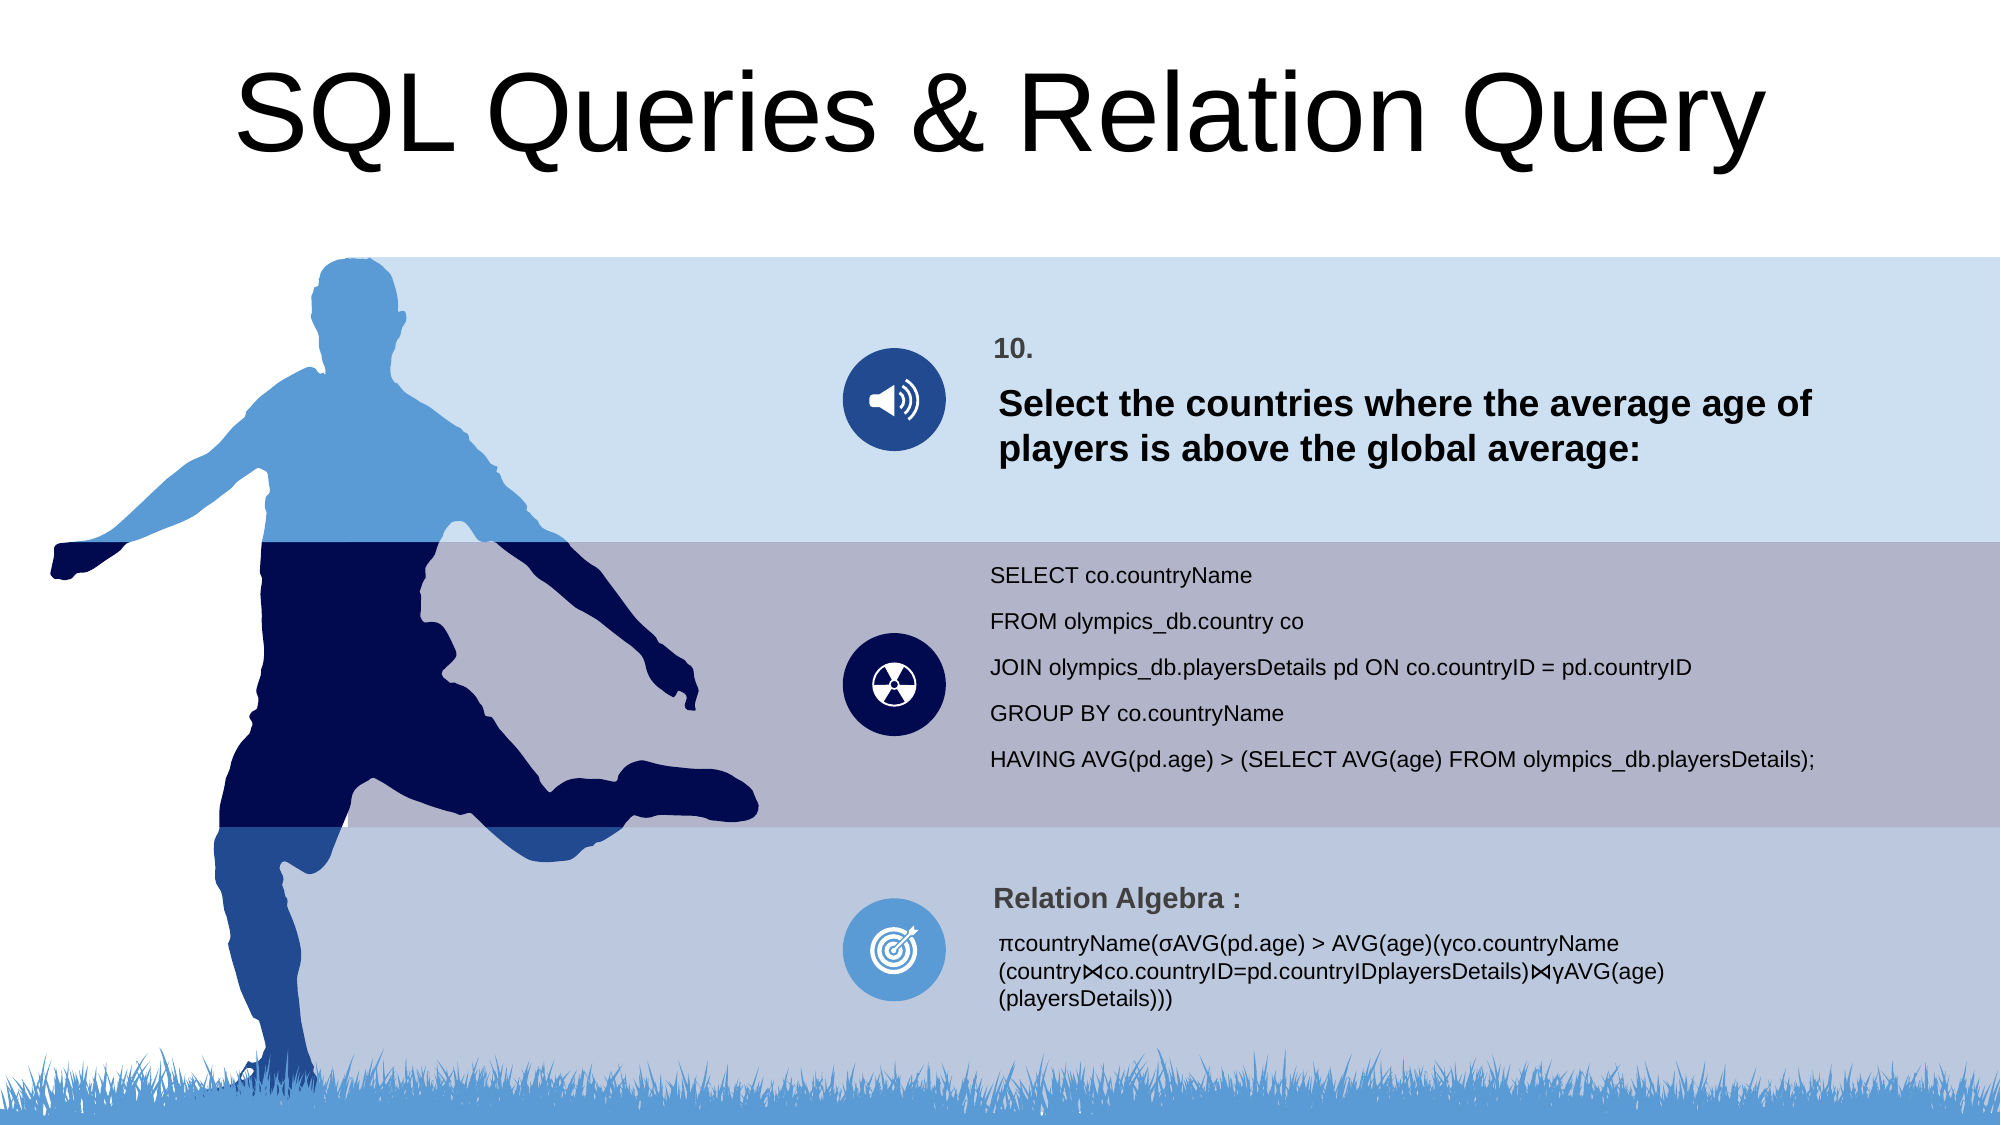

SQL Queries & Relation Query

10.
Select the countries where the average age of players is above the global average:

SELECT co.countryName
FROM olympics_db.country co
JOIN olympics_db.playersDetails pd ON co.countryID = pd.countryID
GROUP BY co.countryName
HAVING AVG(pd.age) > (SELECT AVG(age) FROM olympics_db.playersDetails);

Relation Algebra :
πcountryName​(σAVG(pd.age) > AVG(age)​(γco.countryName​(country⋈co.countryID=pd.countryID​playersDetails)⋈γAVG(age)​(playersDetails)))